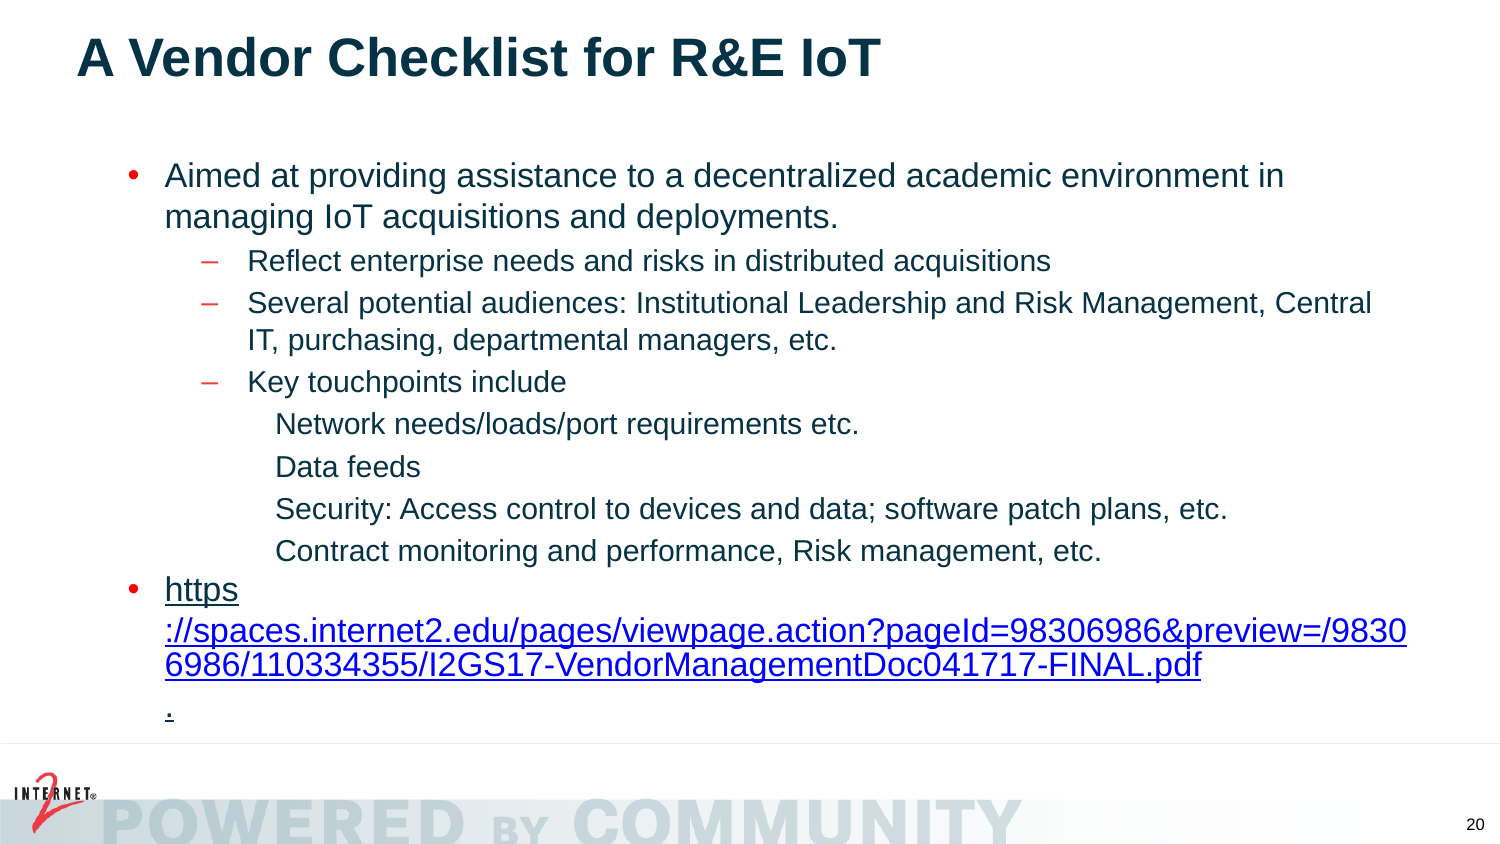

# A Vendor Checklist for R&E IoT
Aimed at providing assistance to a decentralized academic environment in managing IoT acquisitions and deployments.
Reflect enterprise needs and risks in distributed acquisitions
Several potential audiences: Institutional Leadership and Risk Management, Central IT, purchasing, departmental managers, etc.
Key touchpoints include
Network needs/loads/port requirements etc.
Data feeds
Security: Access control to devices and data; software patch plans, etc.
Contract monitoring and performance, Risk management, etc.
https://spaces.internet2.edu/pages/viewpage.action?pageId=98306986&preview=/98306986/110334355/I2GS17-VendorManagementDoc041717-FINAL.pdf.